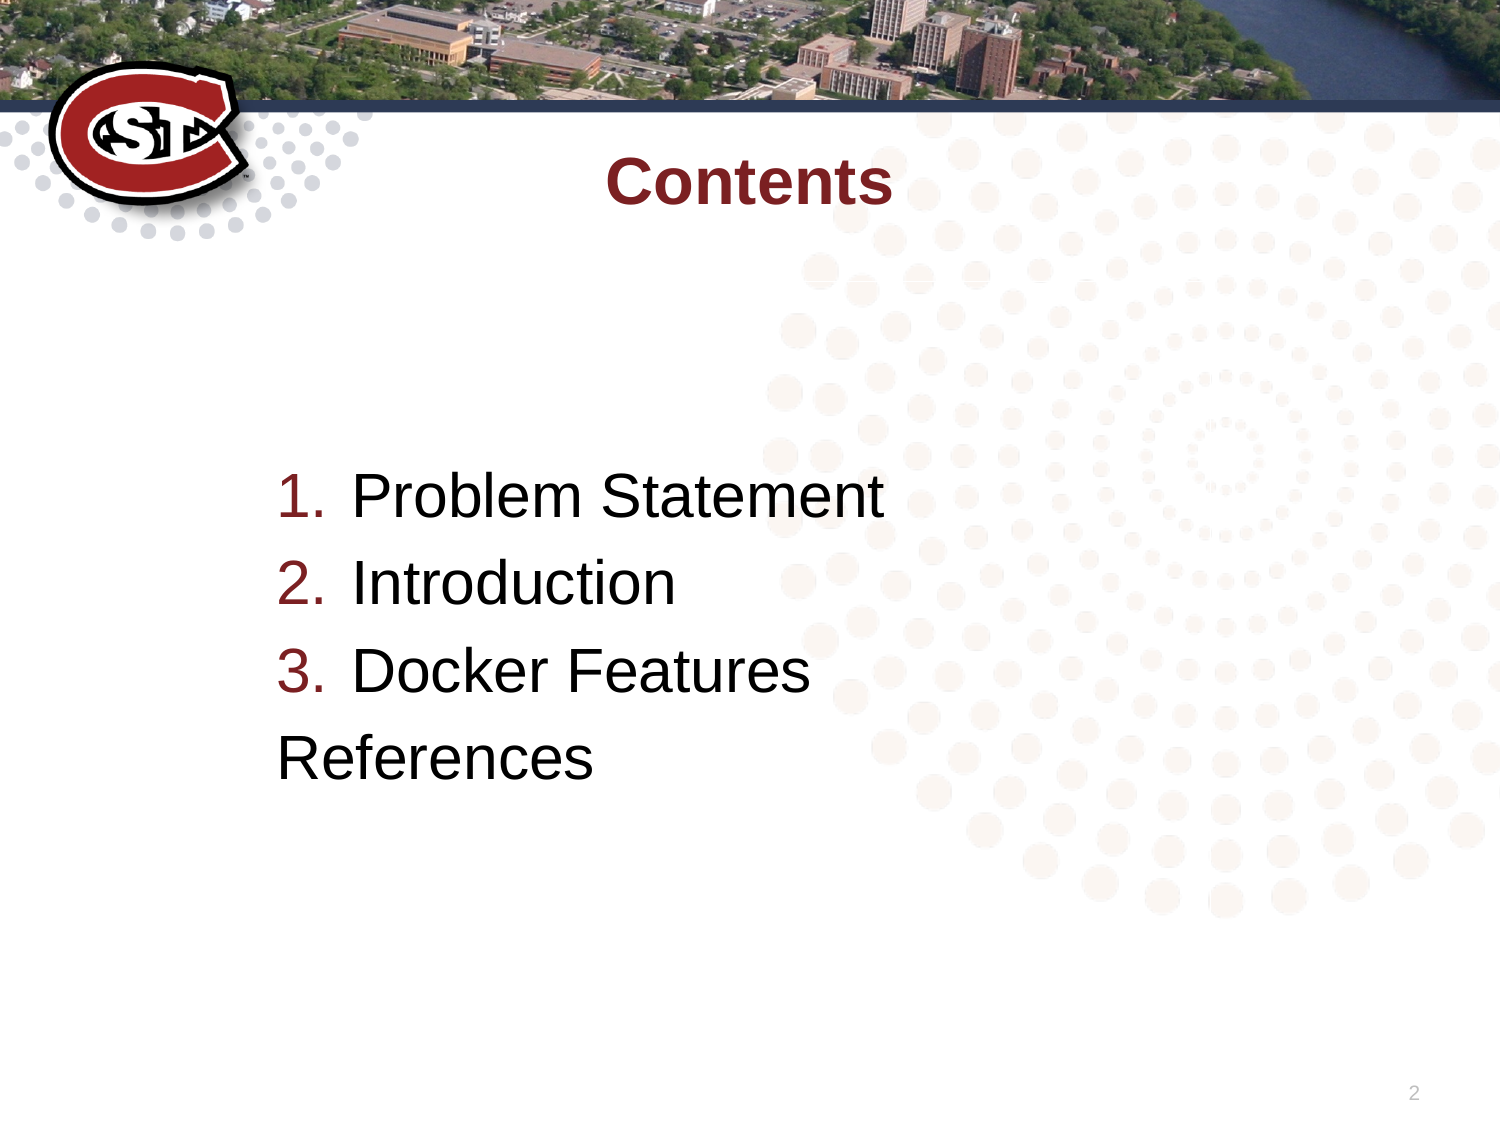

# Contents
Problem Statement
Introduction
Docker Features
References

2